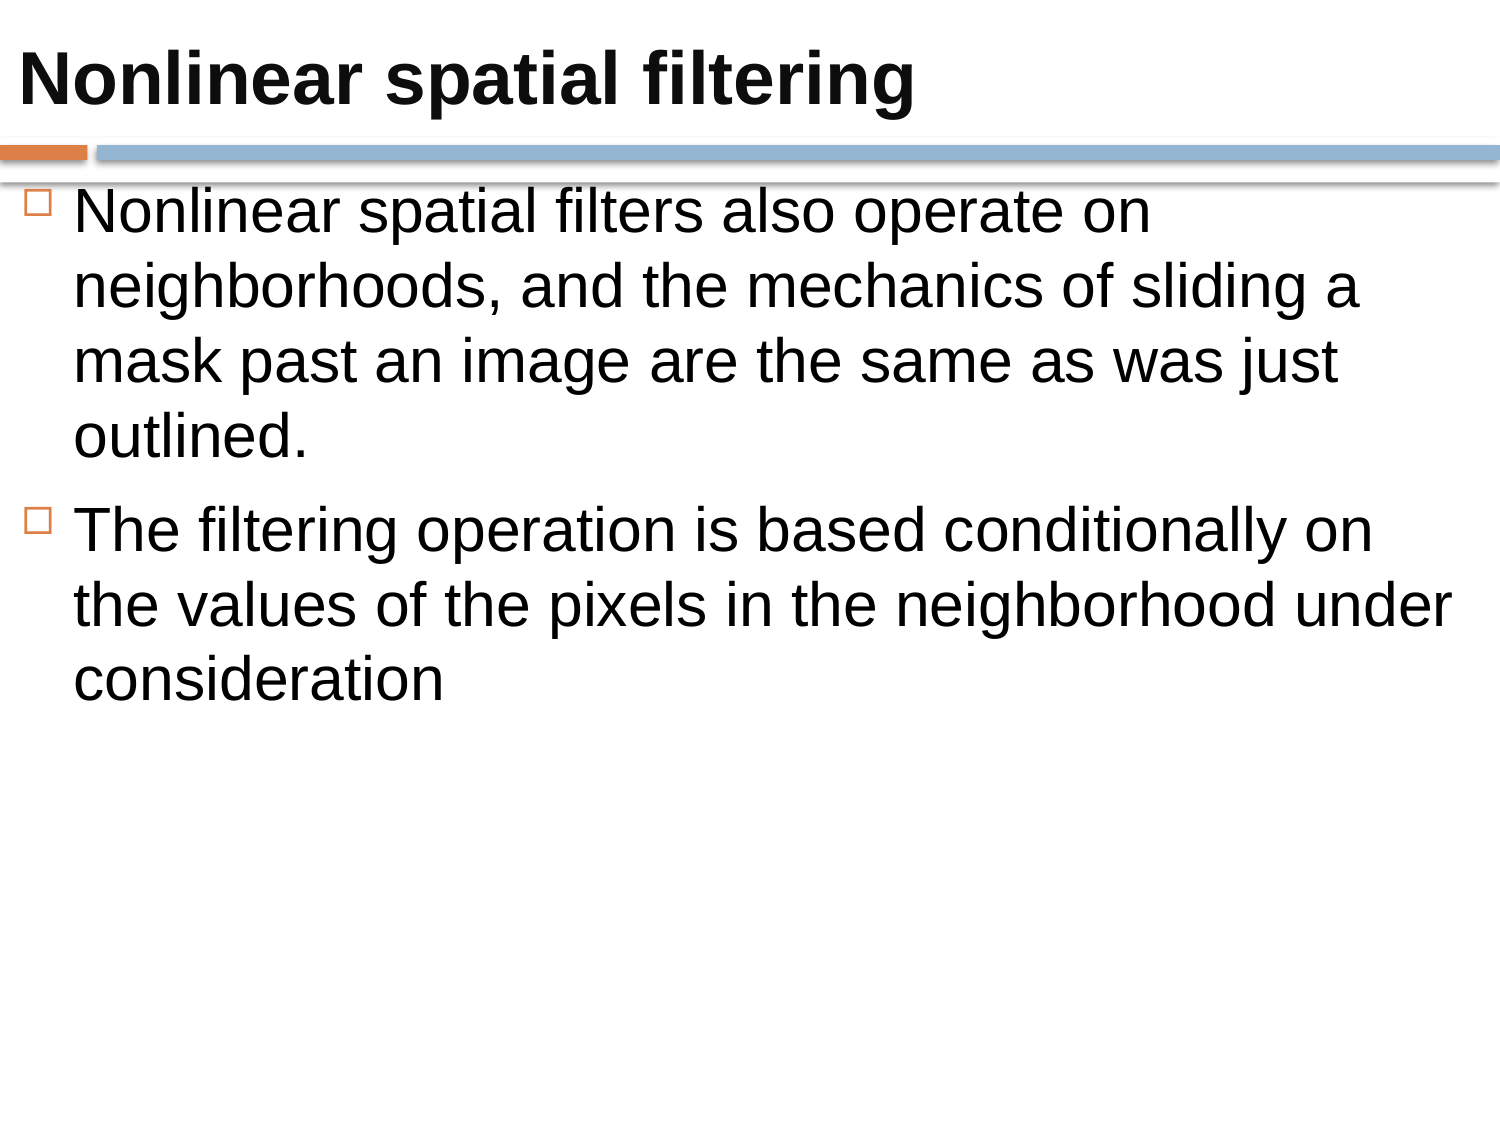

# Nonlinear spatial filtering
Nonlinear spatial filters also operate on neighborhoods, and the mechanics of sliding a mask past an image are the same as was just outlined.
The filtering operation is based conditionally on the values of the pixels in the neighborhood under consideration